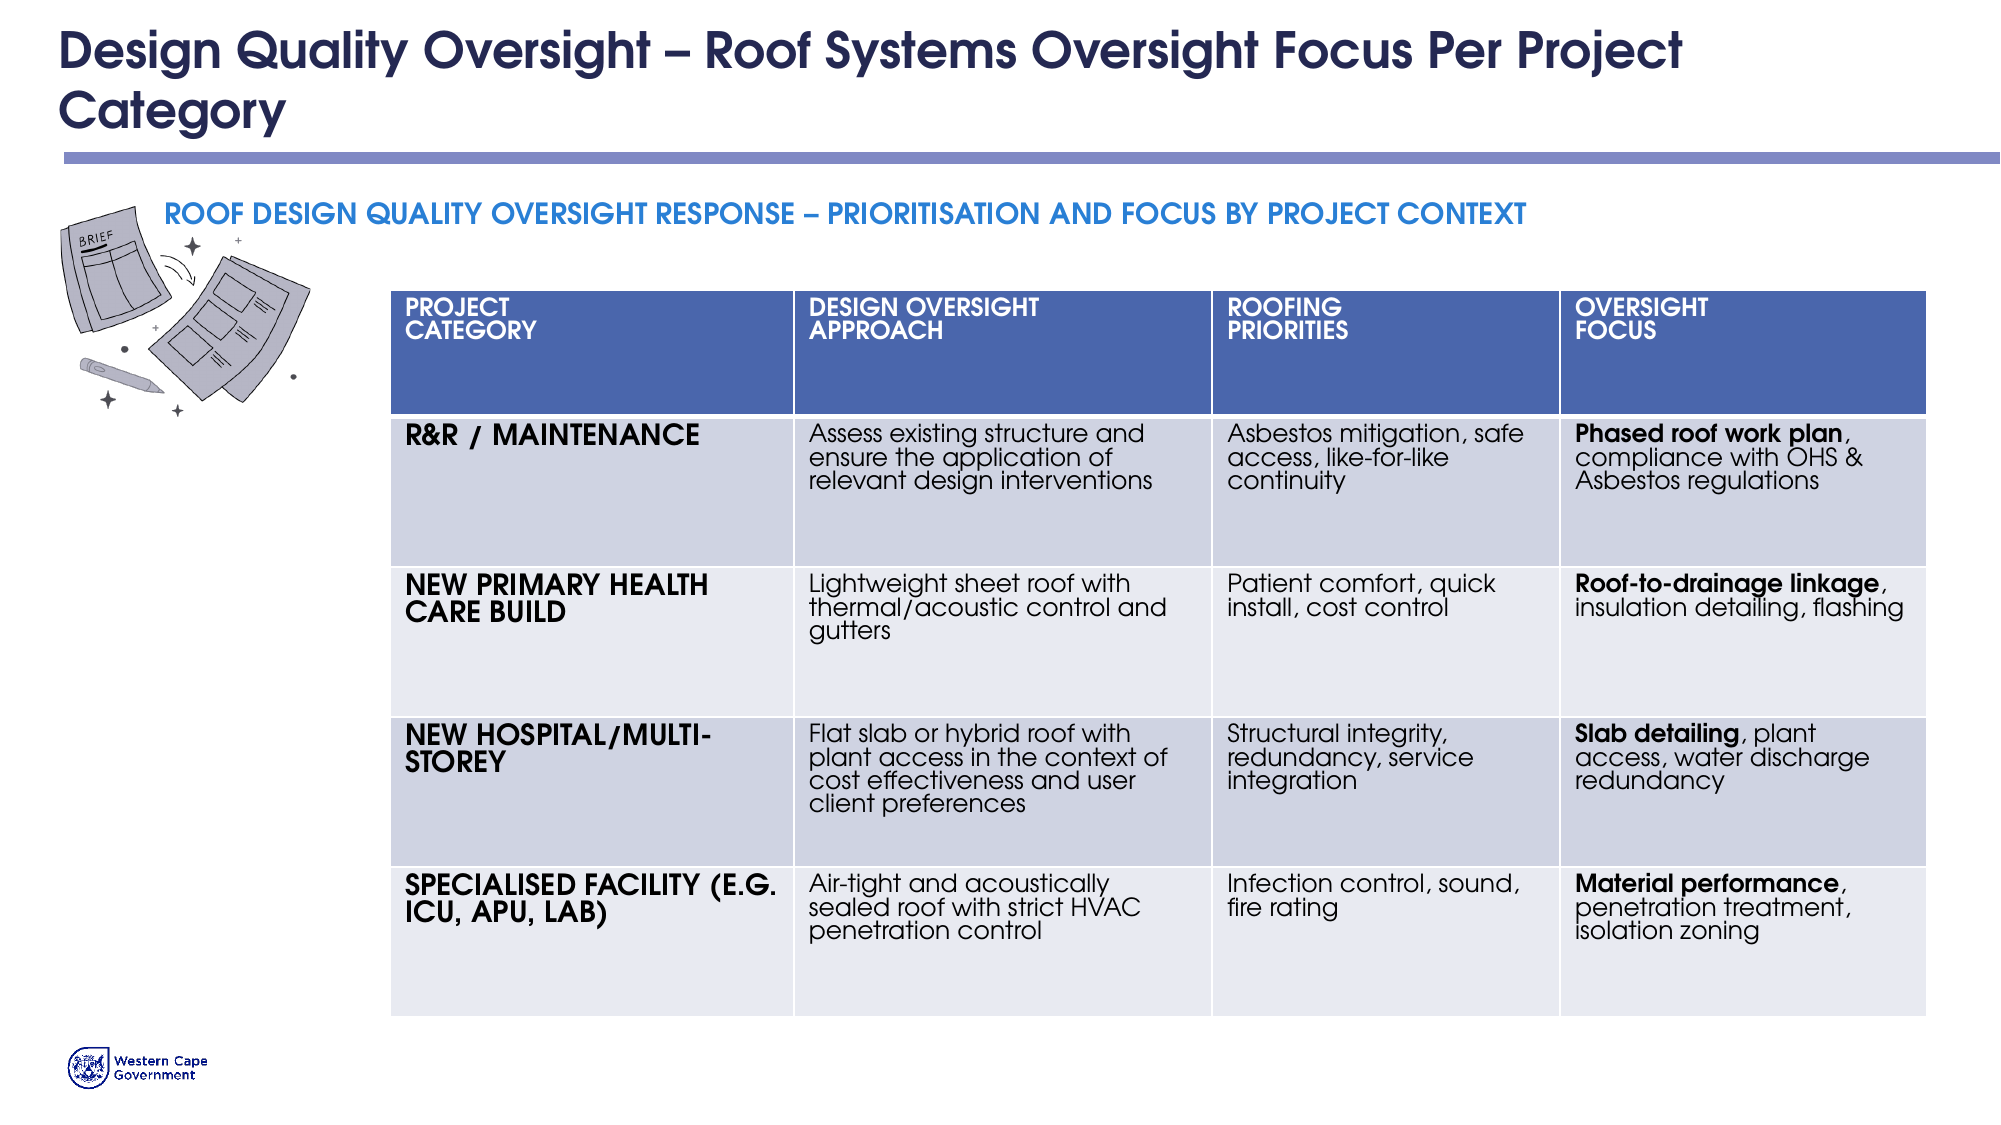

# Design Quality Oversight – Roof Systems Oversight Focus Per Project Category
ROOF DESIGN QUALITY OVERSIGHT RESPONSE – PRIORITISATION AND FOCUS BY PROJECT CONTEXT

| PROJECT CATEGORY | DESIGN OVERSIGHT APPROACH | ROOFING PRIORITIES | OVERSIGHT FOCUS |
| --- | --- | --- | --- |
| R&R / MAINTENANCE | Assess existing structure and ensure the application of relevant design interventions | Asbestos mitigation, safe access, like-for-like continuity | Phased roof work plan, compliance with OHS & Asbestos regulations |
| NEW PRIMARY HEALTH CARE BUILD | Lightweight sheet roof with thermal/acoustic control and gutters | Patient comfort, quick install, cost control | Roof-to-drainage linkage, insulation detailing, flashing |
| NEW HOSPITAL/MULTI-STOREY | Flat slab or hybrid roof with plant access in the context of cost effectiveness and user client preferences | Structural integrity, redundancy, service integration | Slab detailing, plant access, water discharge redundancy |
| SPECIALISED FACILITY (E.G. ICU, APU, LAB) | Air-tight and acoustically sealed roof with strict HVAC penetration control | Infection control, sound, fire rating | Material performance, penetration treatment, isolation zoning |